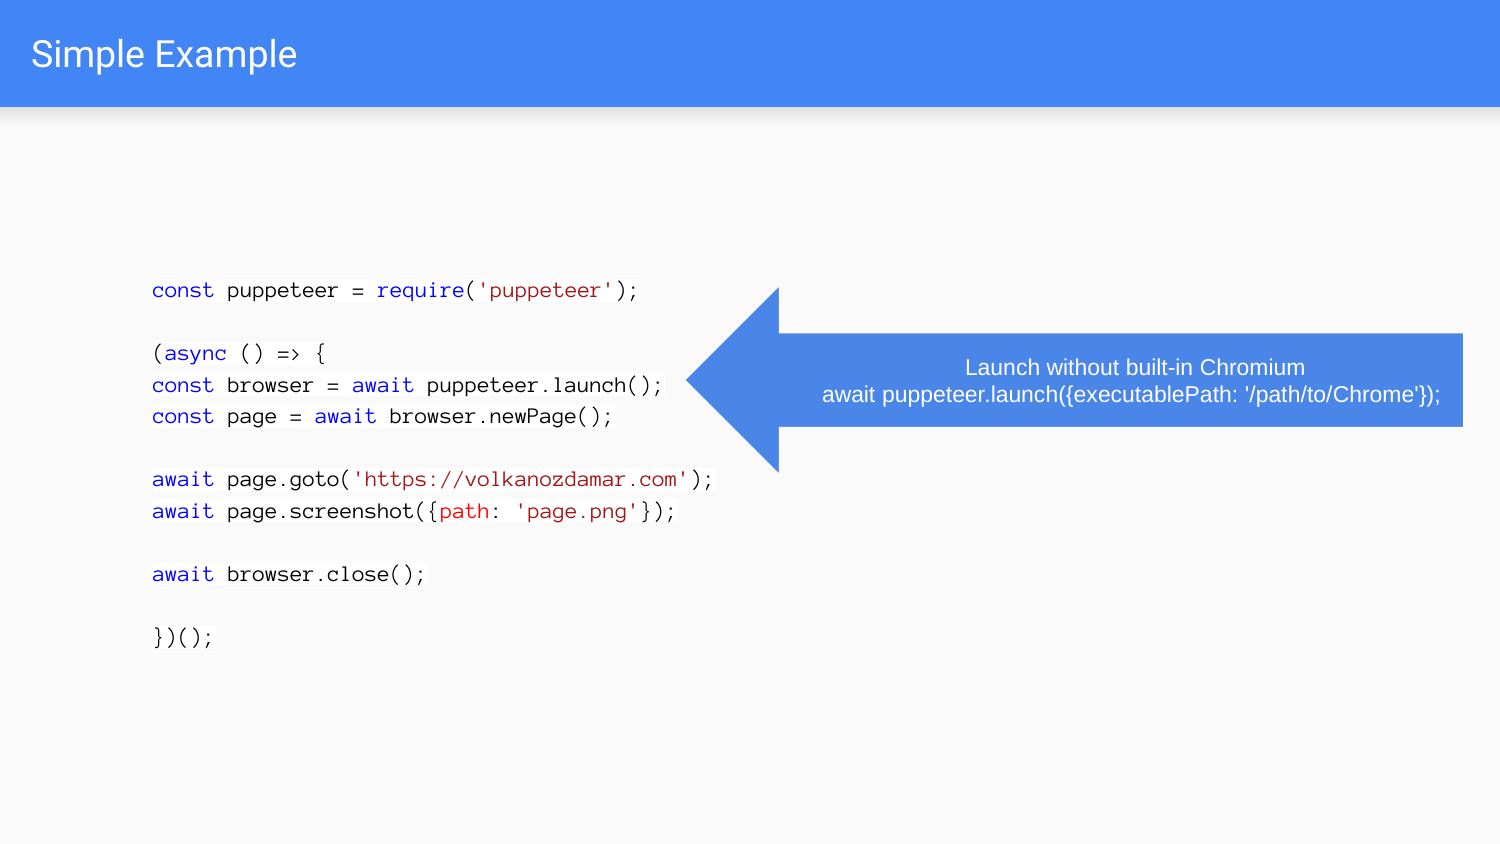

# Simple Example
const puppeteer = require('puppeteer');
(async () => {
const browser = await puppeteer.launch();
const page = await browser.newPage();
await page.goto('https://volkanozdamar.com');
await page.screenshot({path: 'page.png'});
await browser.close();
})();

Launch without built-in Chromium
await puppeteer.launch({executablePath: '/path/to/Chrome'});